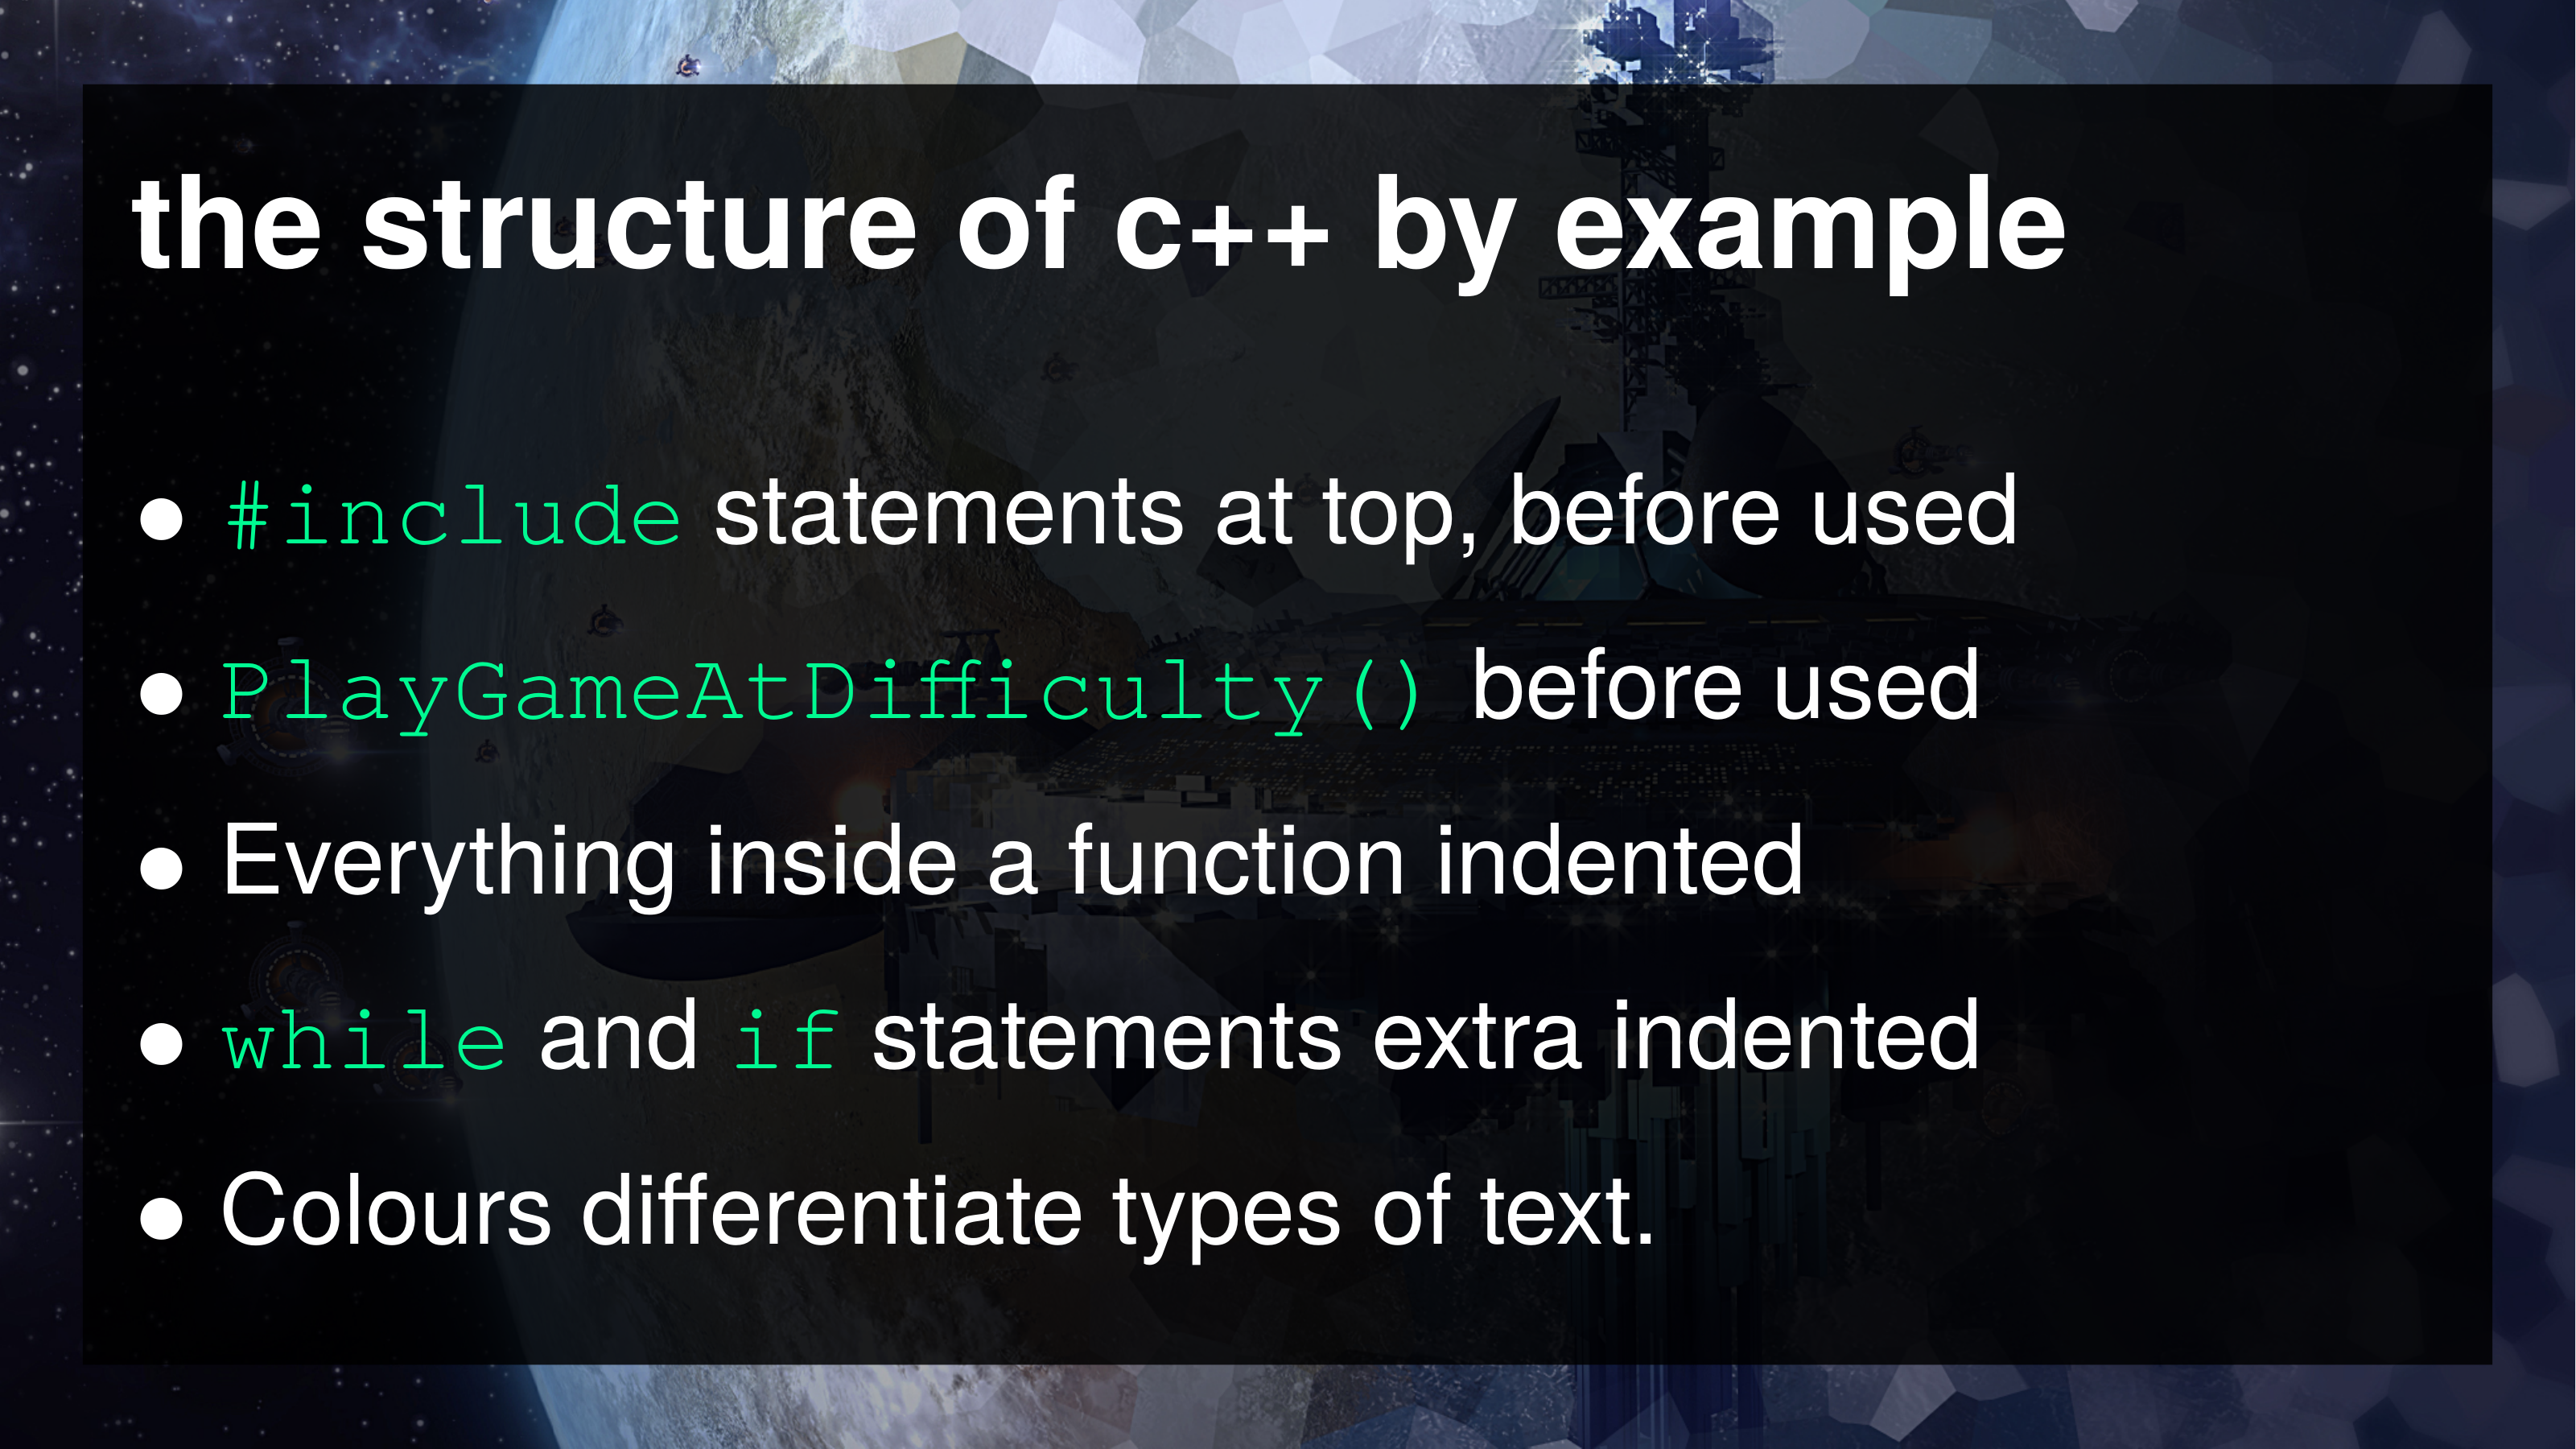

# the structure of c++ by example
#include statements at top, before used
PlayGameAtDifficulty() before used
Everything inside a function indented
while and if statements extra indented
Colours differentiate types of text.